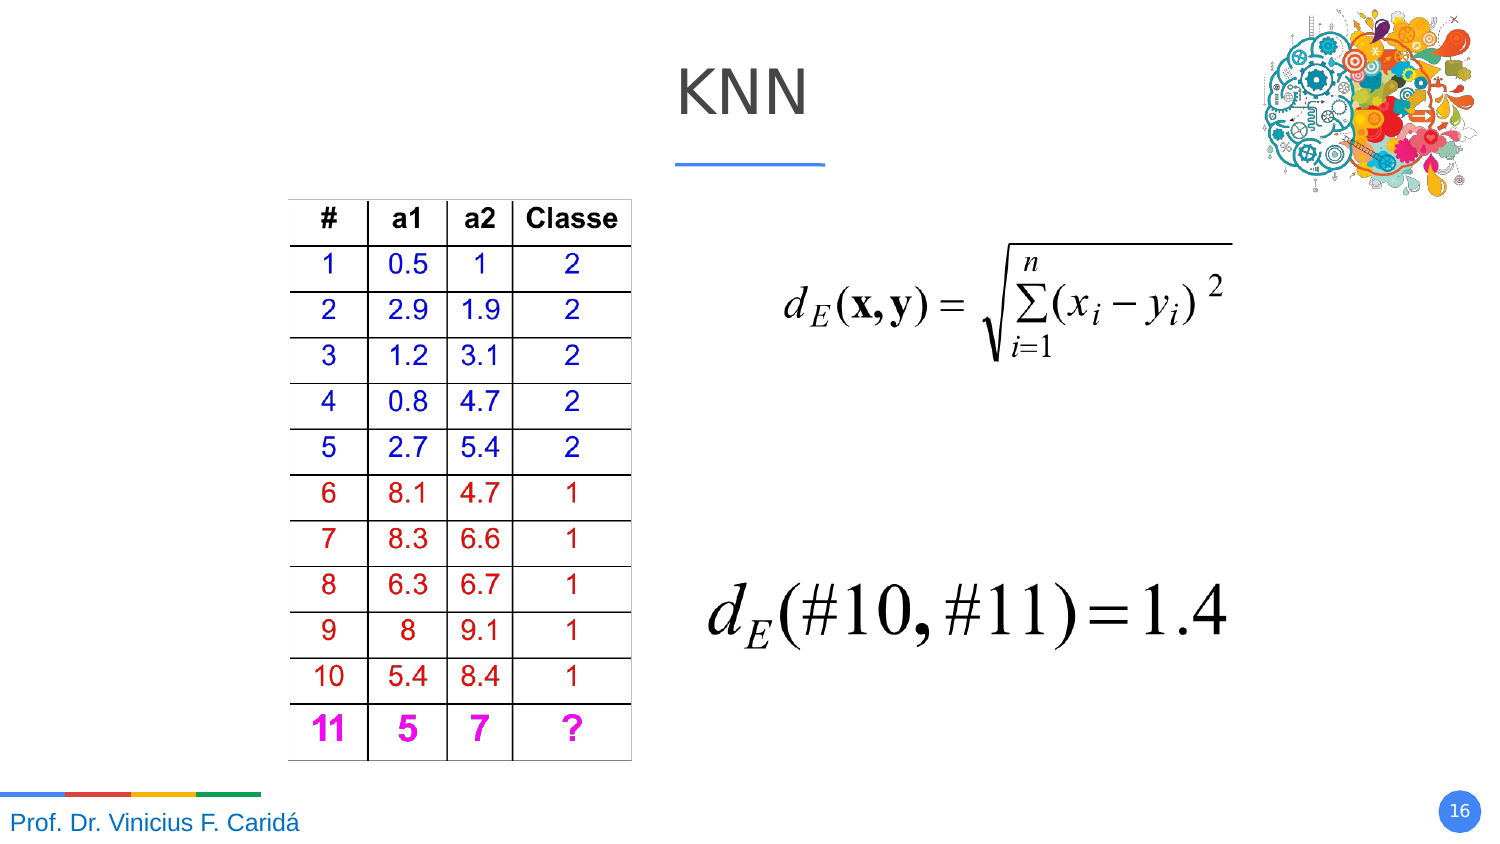

KNN

16
Prof. Dr. Vinicius F. Caridá